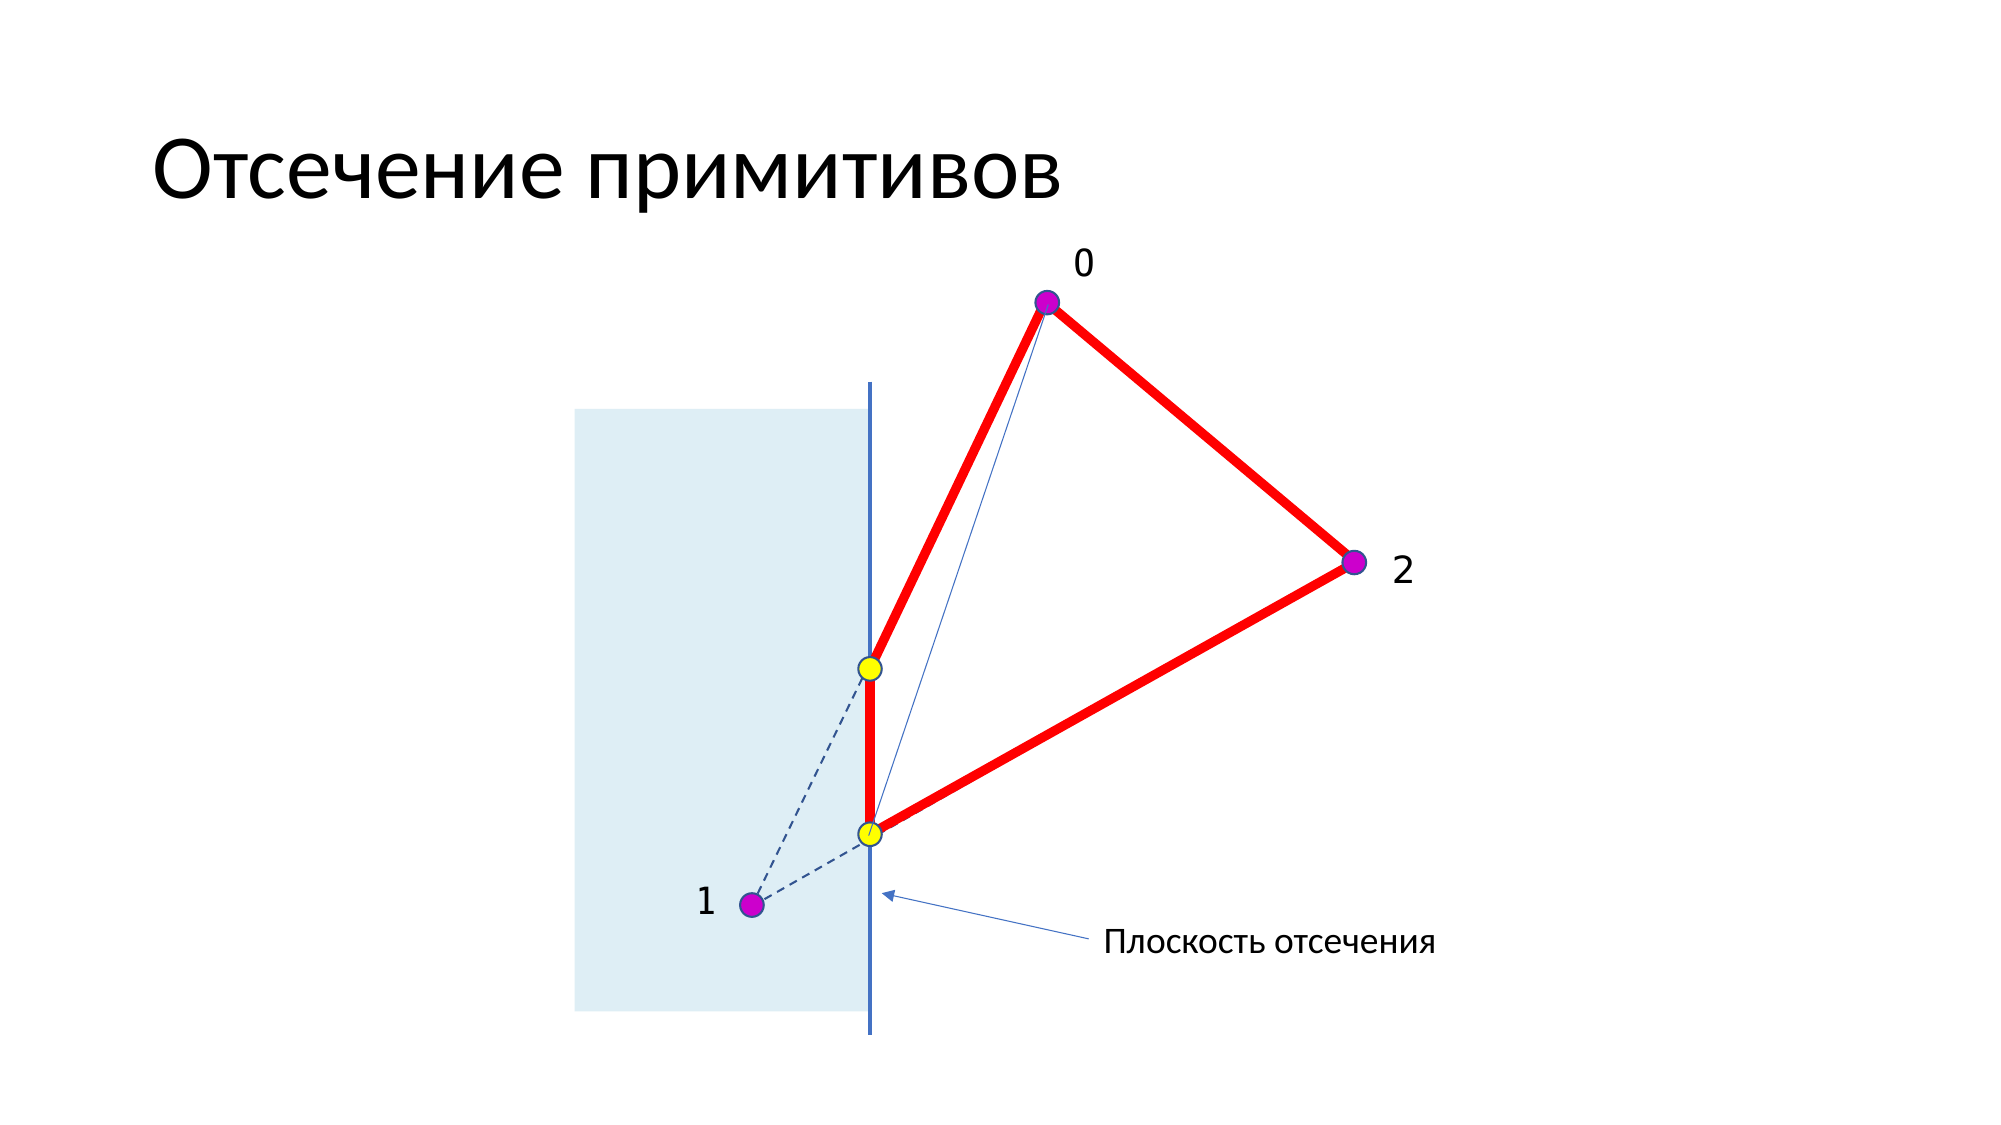

# Отсечение примитивов
0

2

1

Плоскость отсечения